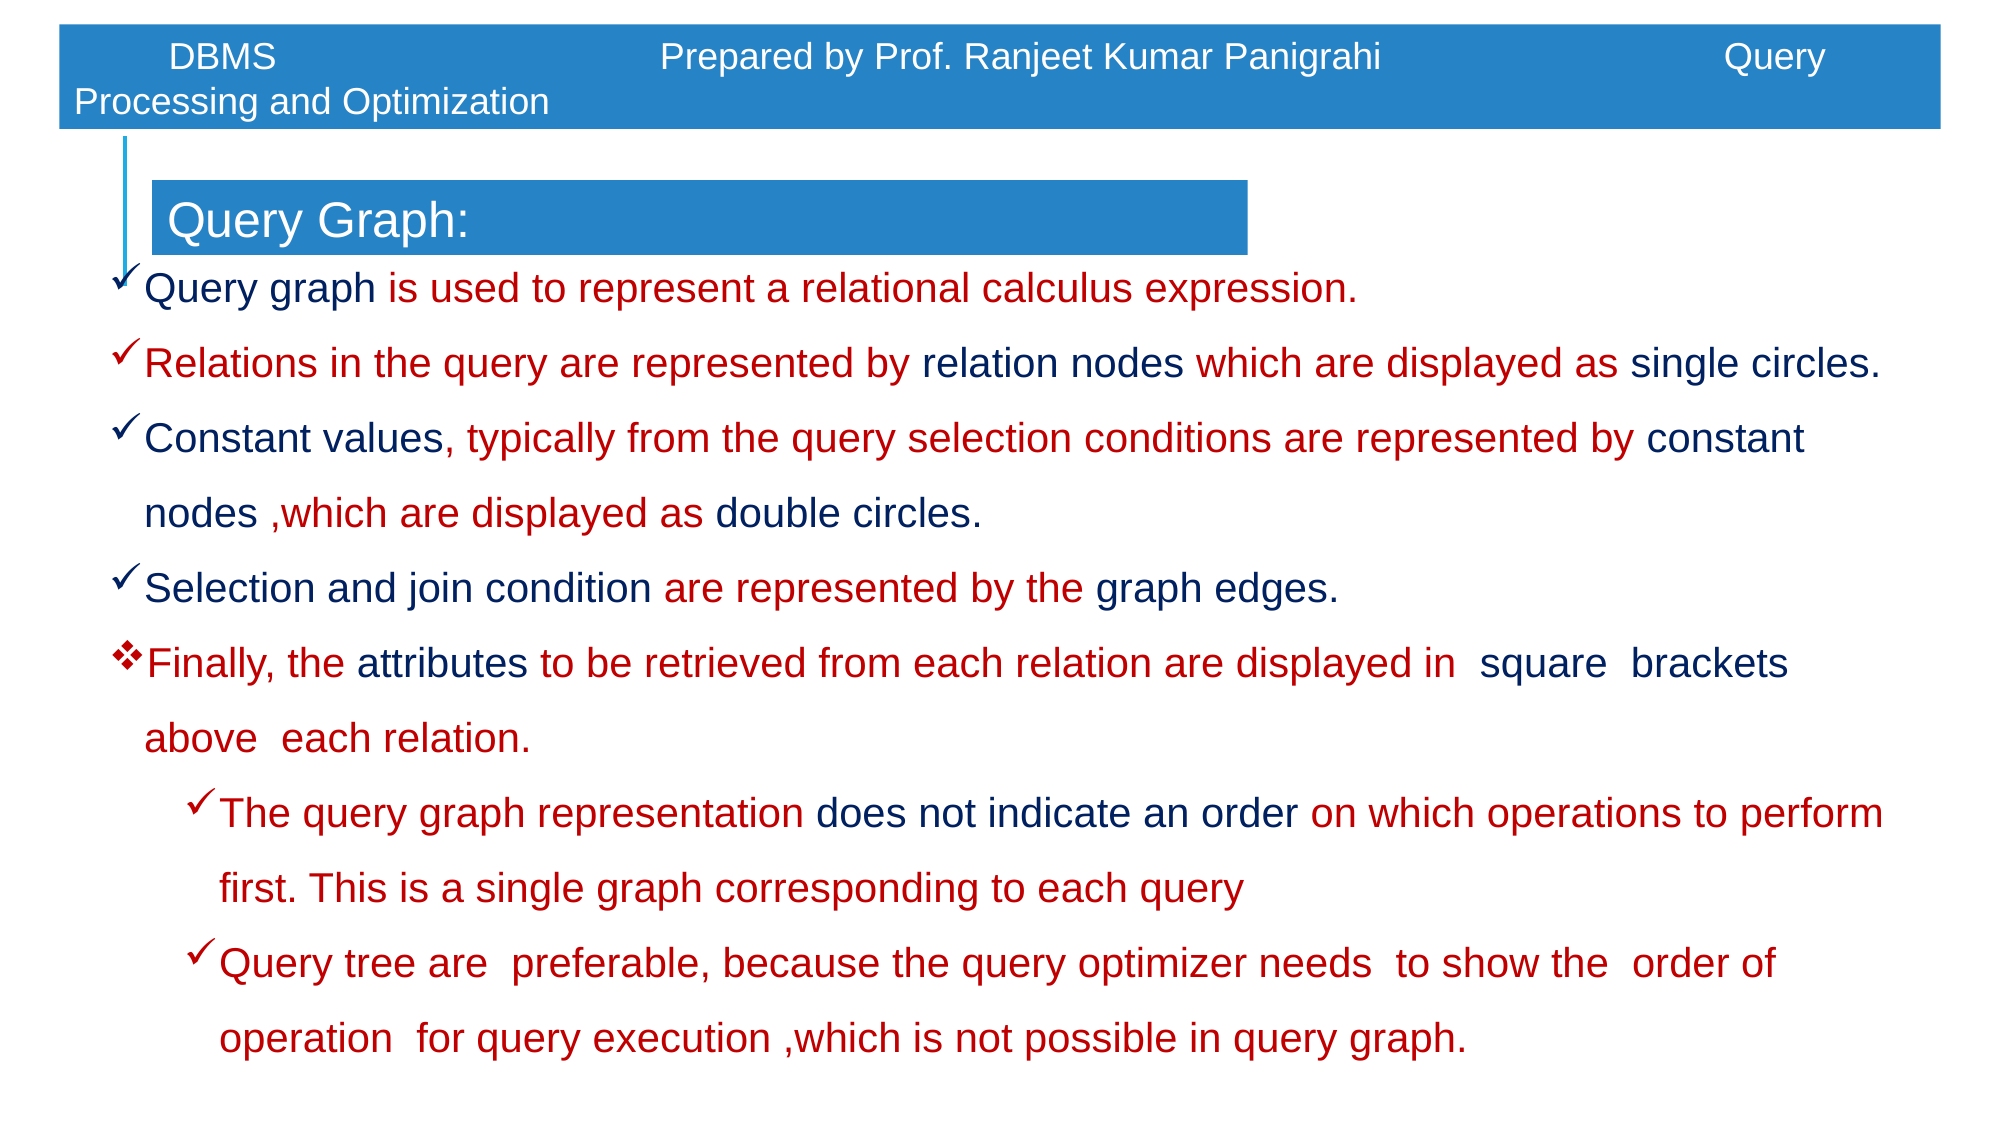

DBMS 		             Prepared by Prof. Ranjeet Kumar Panigrahi			Query Processing and Optimization
Query Graph:
Query graph is used to represent a relational calculus expression.
Relations in the query are represented by relation nodes which are displayed as single circles.
Constant values, typically from the query selection conditions are represented by constant nodes ,which are displayed as double circles.
Selection and join condition are represented by the graph edges.
Finally, the attributes to be retrieved from each relation are displayed in  square  brackets  above  each relation.
The query graph representation does not indicate an order on which operations to perform first. This is a single graph corresponding to each query
Query tree are  preferable, because the query optimizer needs  to show the  order of  operation  for query execution ,which is not possible in query graph.